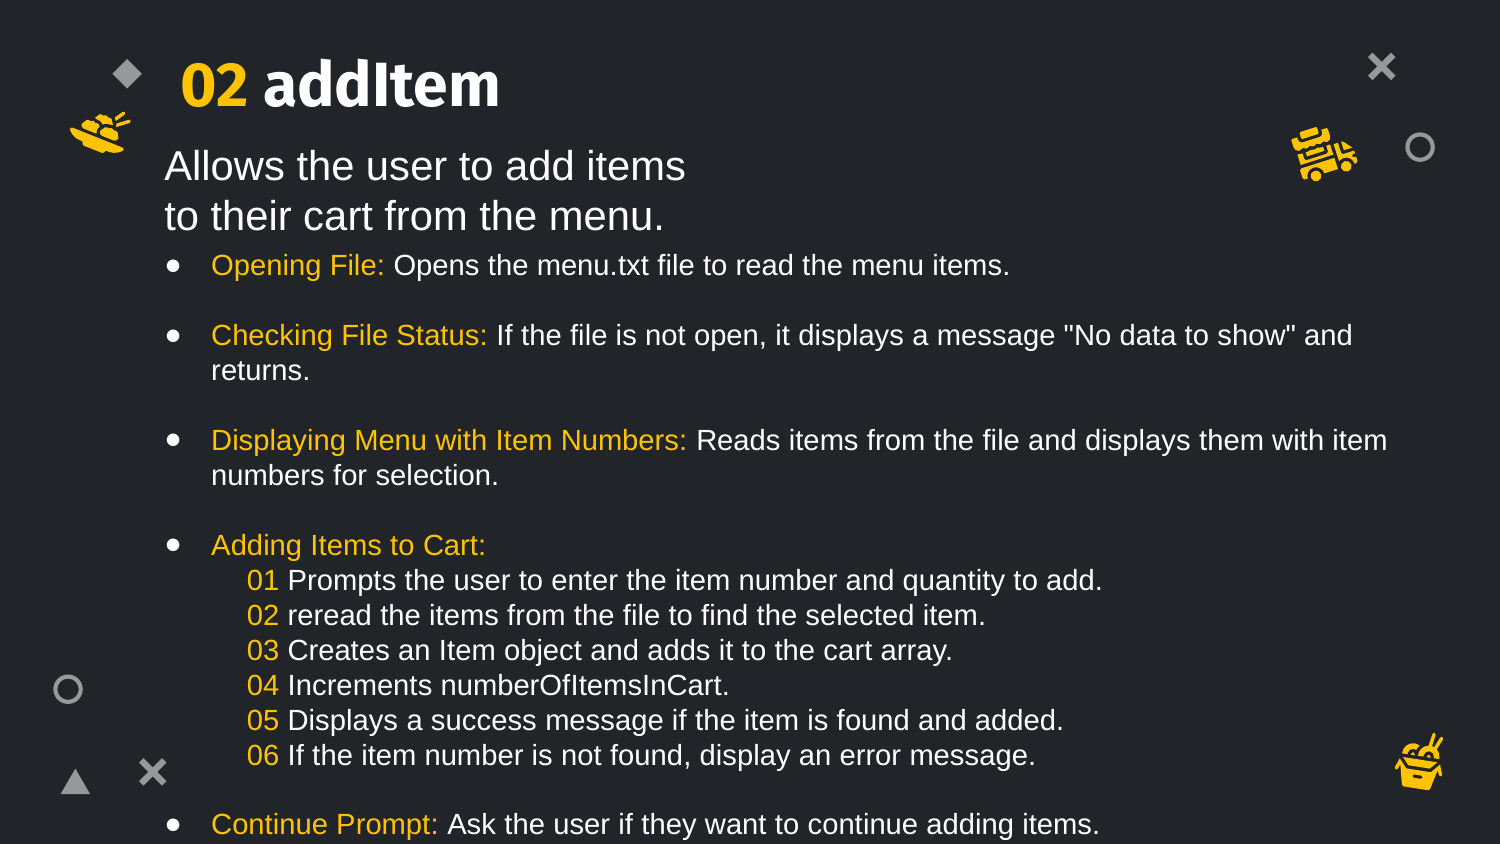

# 02 addItem

Allows the user to add items to their cart from the menu.

Opening File: Opens the menu.txt file to read the menu items.

Checking File Status: If the file is not open, it displays a message "No data to show" and returns.

Displaying Menu with Item Numbers: Reads items from the file and displays them with item numbers for selection.

Adding Items to Cart:
          01 Prompts the user to enter the item number and quantity to add.
          02 reread the items from the file to find the selected item.
          03 Creates an Item object and adds it to the cart array.
          04 Increments numberOfItemsInCart.
          05 Displays a success message if the item is found and added.
          06 If the item number is not found, display an error message.

Continue Prompt: Ask the user if they want to continue adding items.